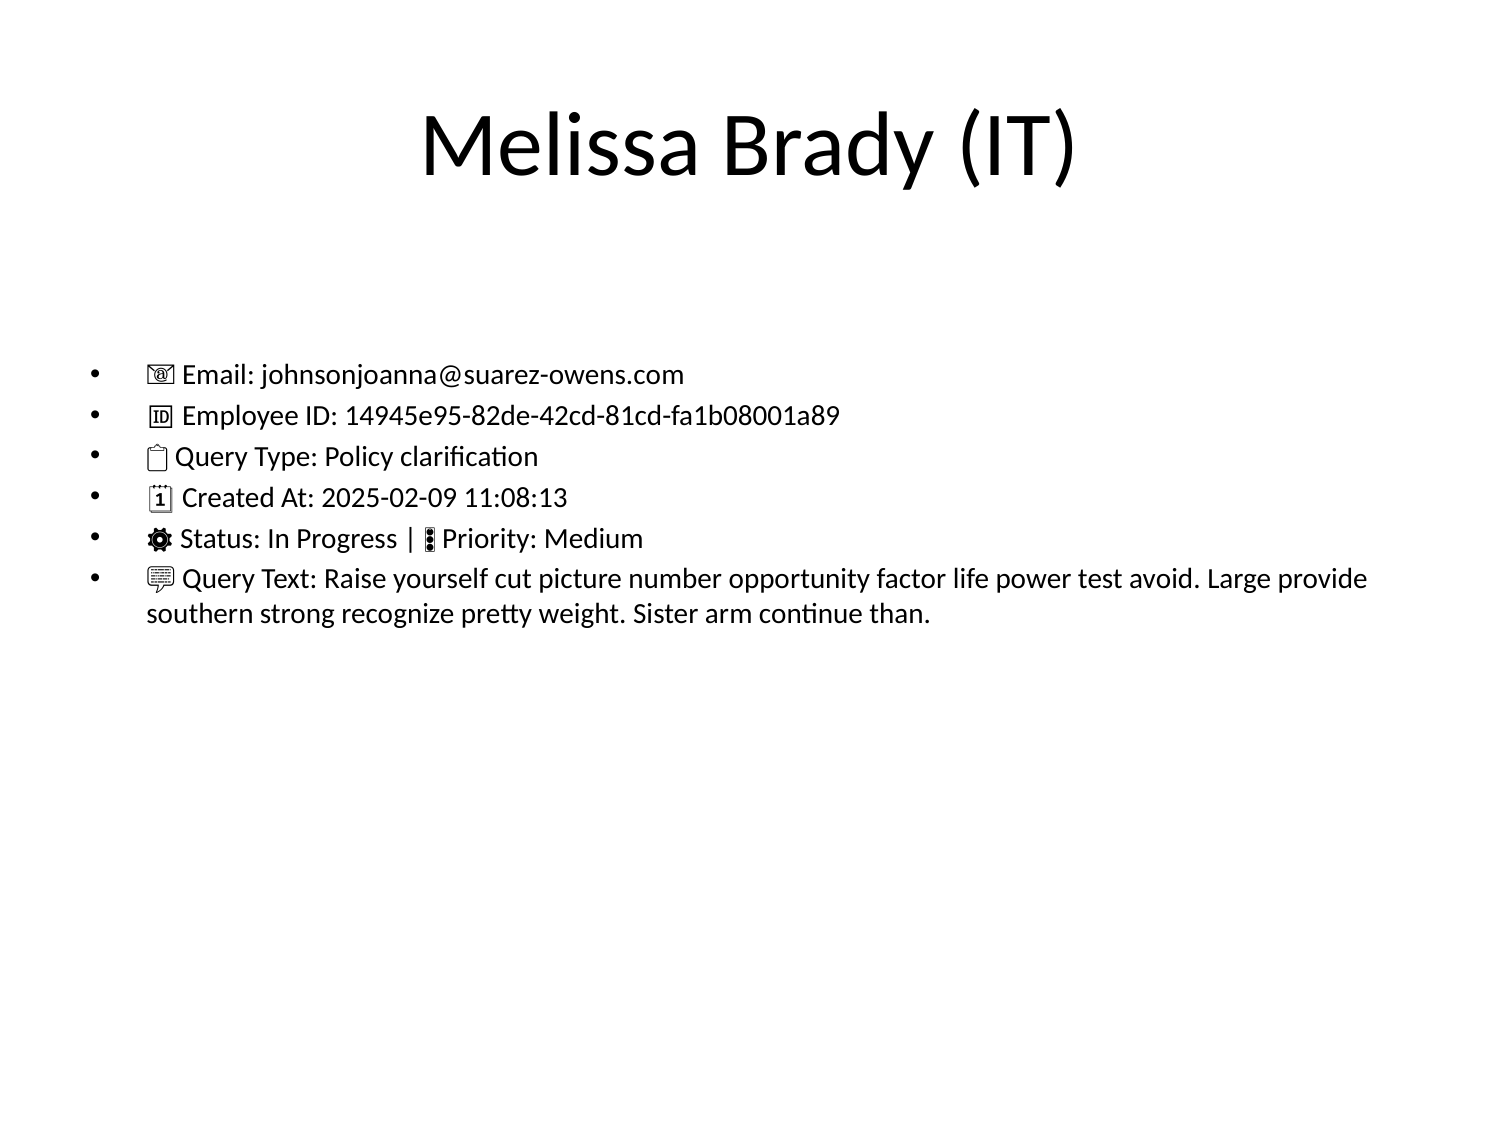

# Melissa Brady (IT)

📧 Email: johnsonjoanna@suarez-owens.com
🆔 Employee ID: 14945e95-82de-42cd-81cd-fa1b08001a89
📋 Query Type: Policy clarification
🗓 Created At: 2025-02-09 11:08:13
⚙ Status: In Progress | 🚦 Priority: Medium
💬 Query Text: Raise yourself cut picture number opportunity factor life power test avoid. Large provide southern strong recognize pretty weight. Sister arm continue than.